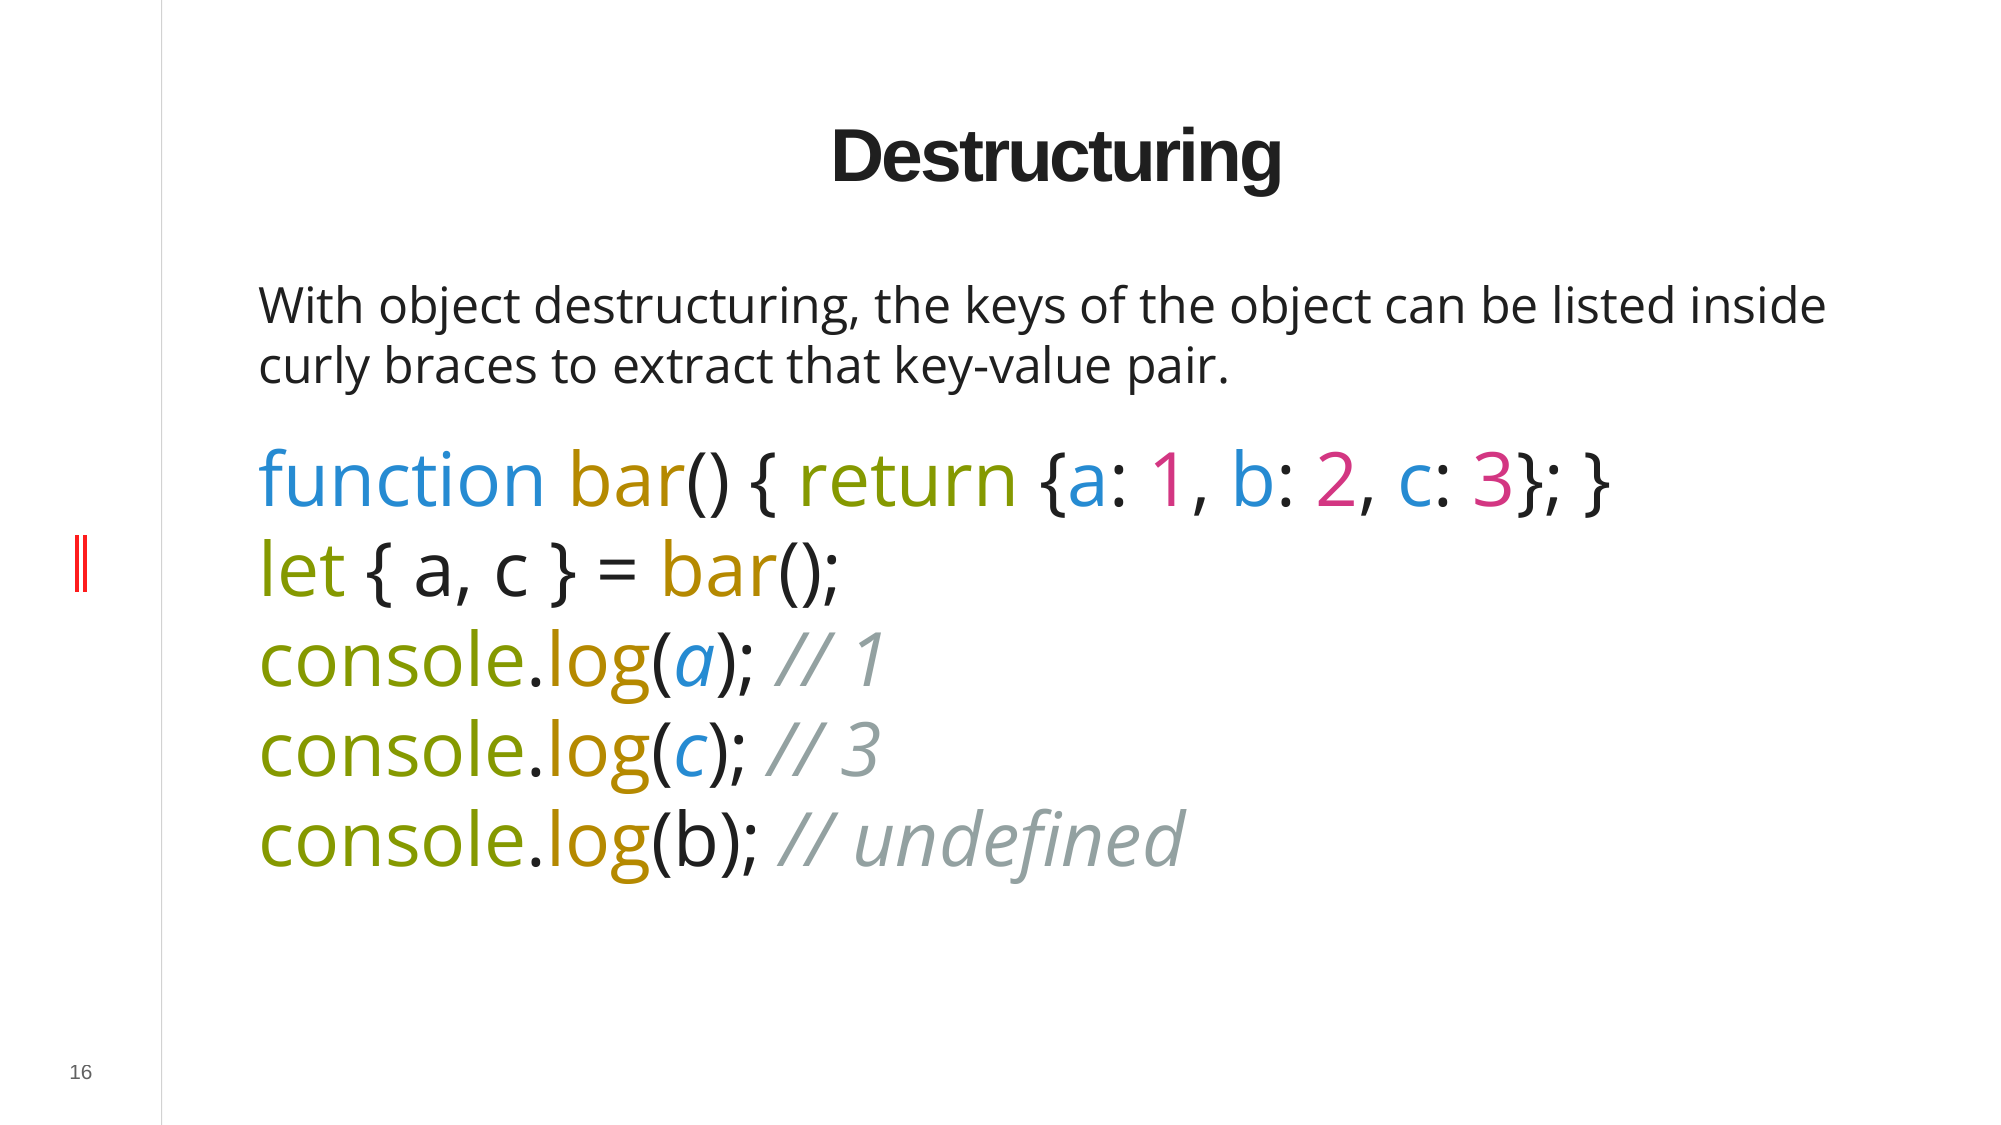

# Destructuring
With object destructuring, the keys of the object can be listed inside curly braces to extract that key-value pair.
function bar() { return {a: 1, b: 2, c: 3}; }
let { a, c } = bar();
console.log(a); // 1
console.log(c); // 3
console.log(b); // undefined
16